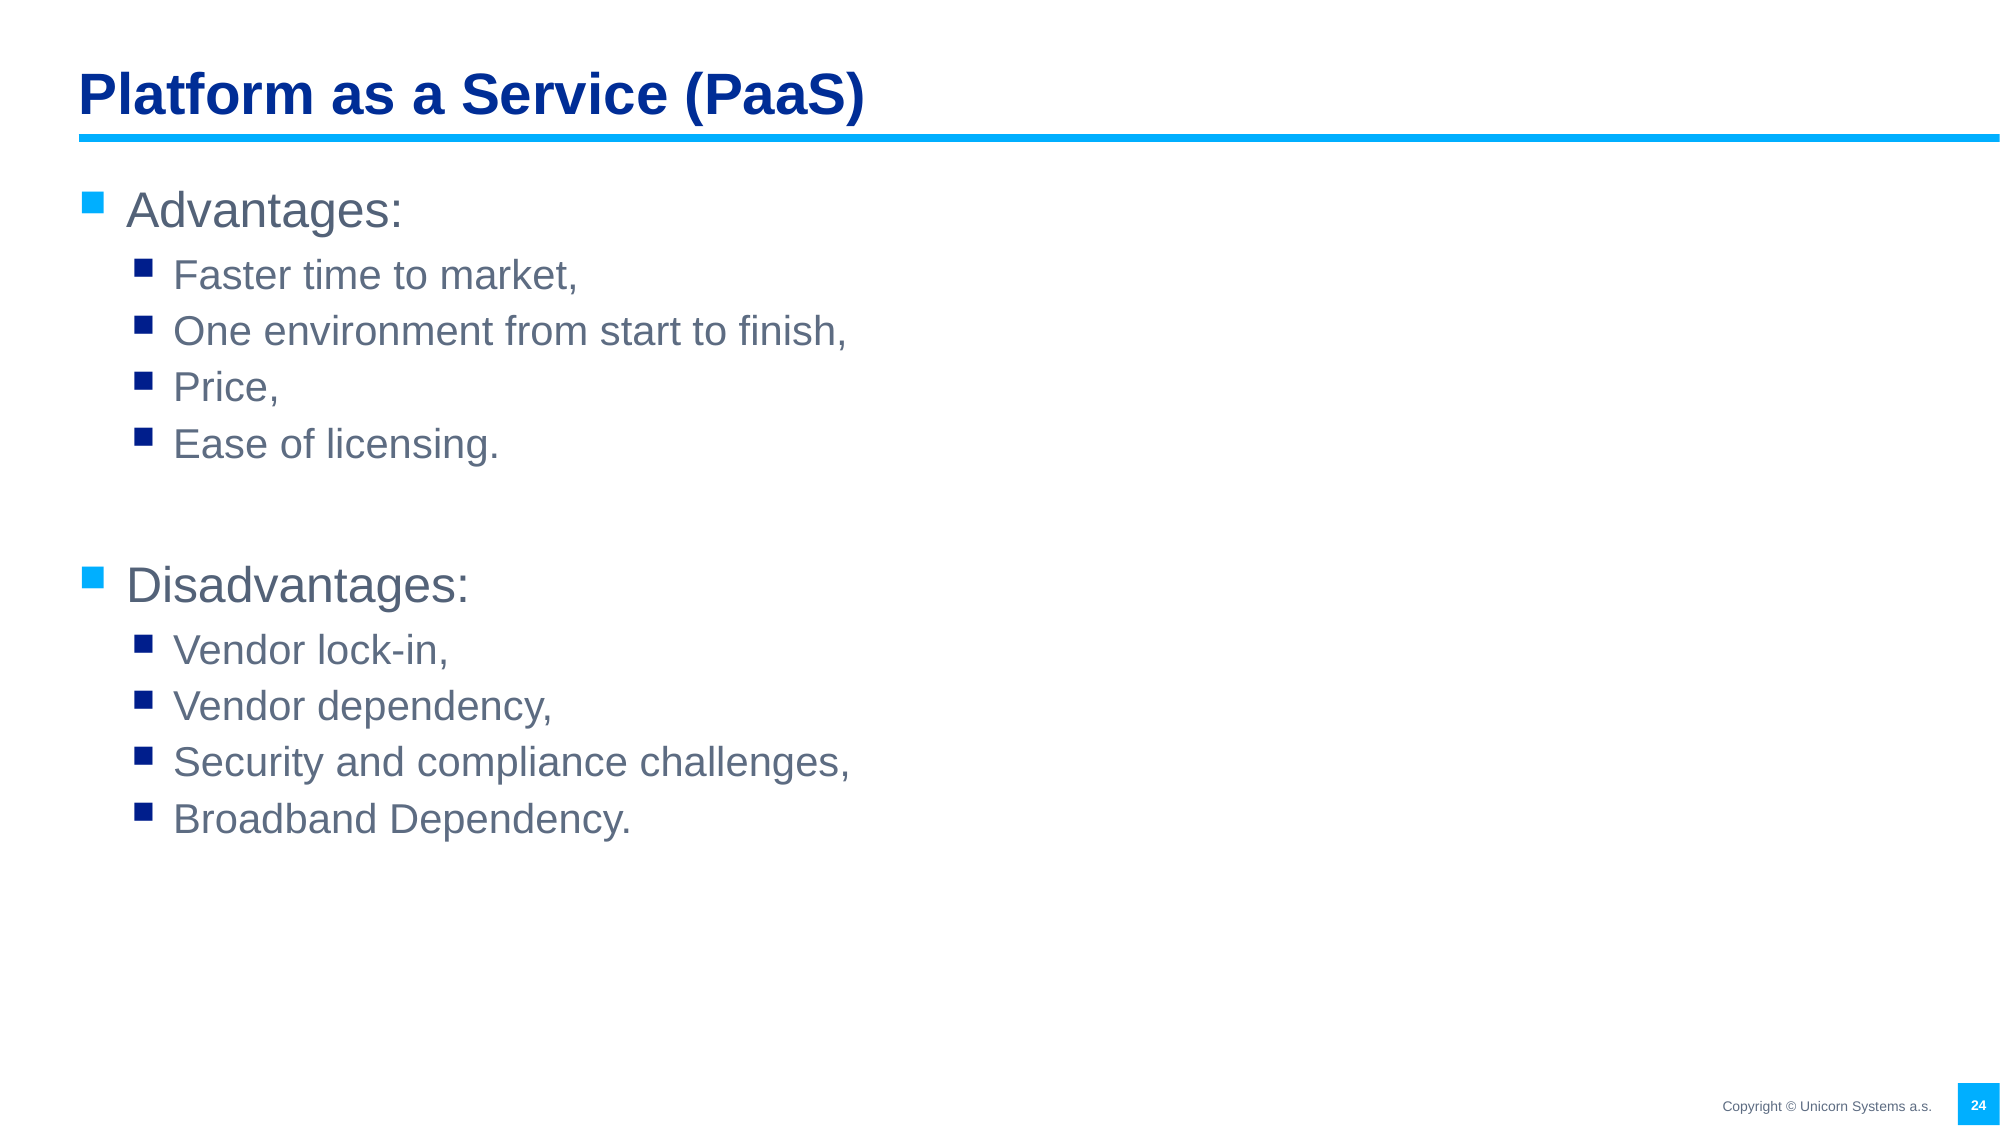

# Platform as a Service (PaaS)
Advantages:
Faster time to market,
One environment from start to finish,
Price,
Ease of licensing.

Disadvantages:
Vendor lock-in,
Vendor dependency,
Security and compliance challenges,
Broadband Dependency.
24
Copyright © Unicorn Systems a.s.